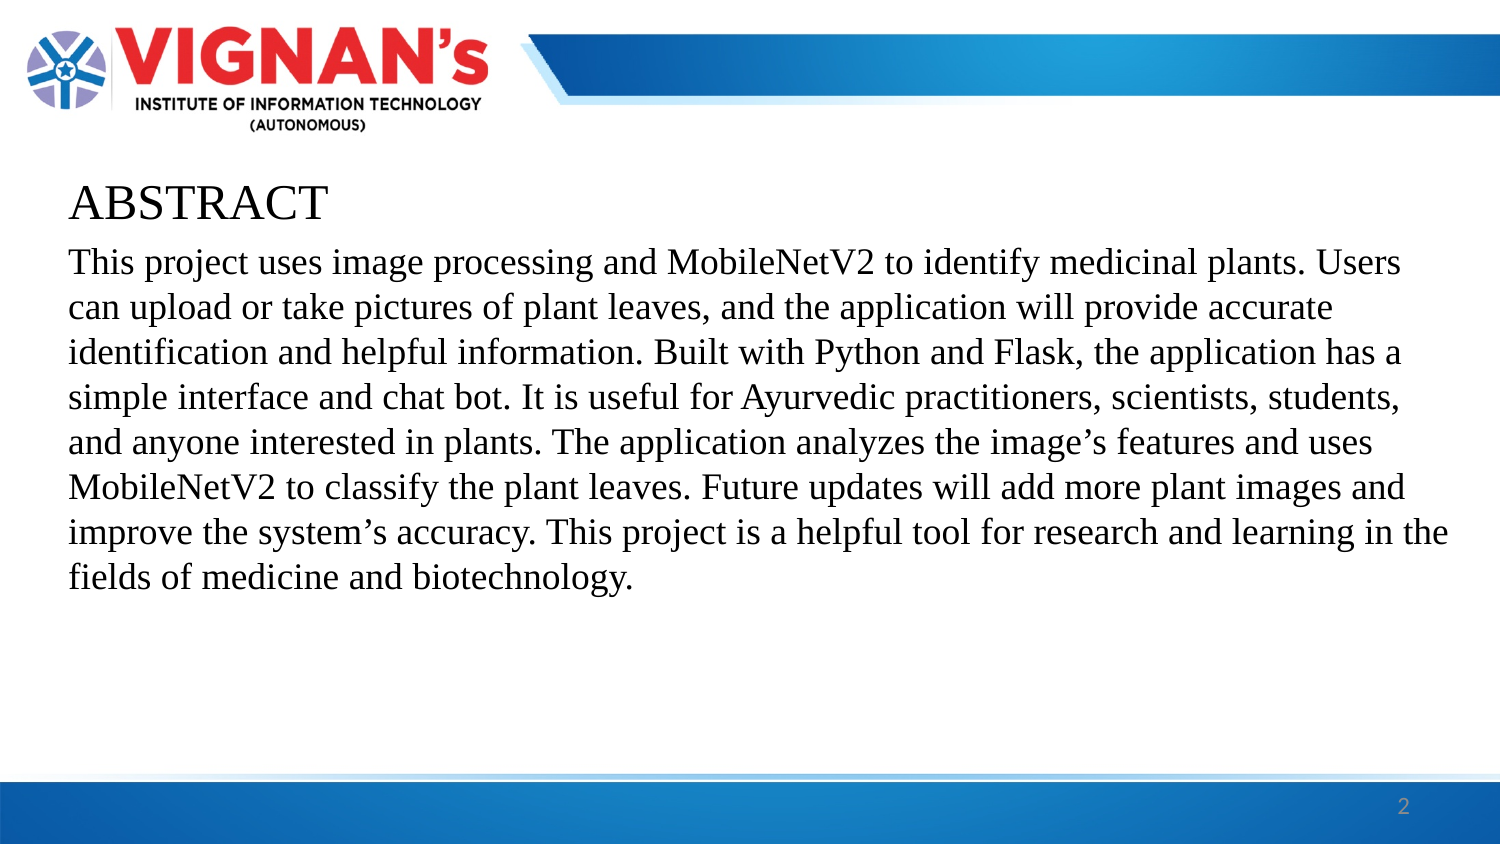

ABSTRACT
This project uses image processing and MobileNetV2 to identify medicinal plants. Users can upload or take pictures of plant leaves, and the application will provide accurate identification and helpful information. Built with Python and Flask, the application has a simple interface and chat bot. It is useful for Ayurvedic practitioners, scientists, students, and anyone interested in plants. The application analyzes the image’s features and uses MobileNetV2 to classify the plant leaves. Future updates will add more plant images and improve the system’s accuracy. This project is a helpful tool for research and learning in the fields of medicine and biotechnology.
2